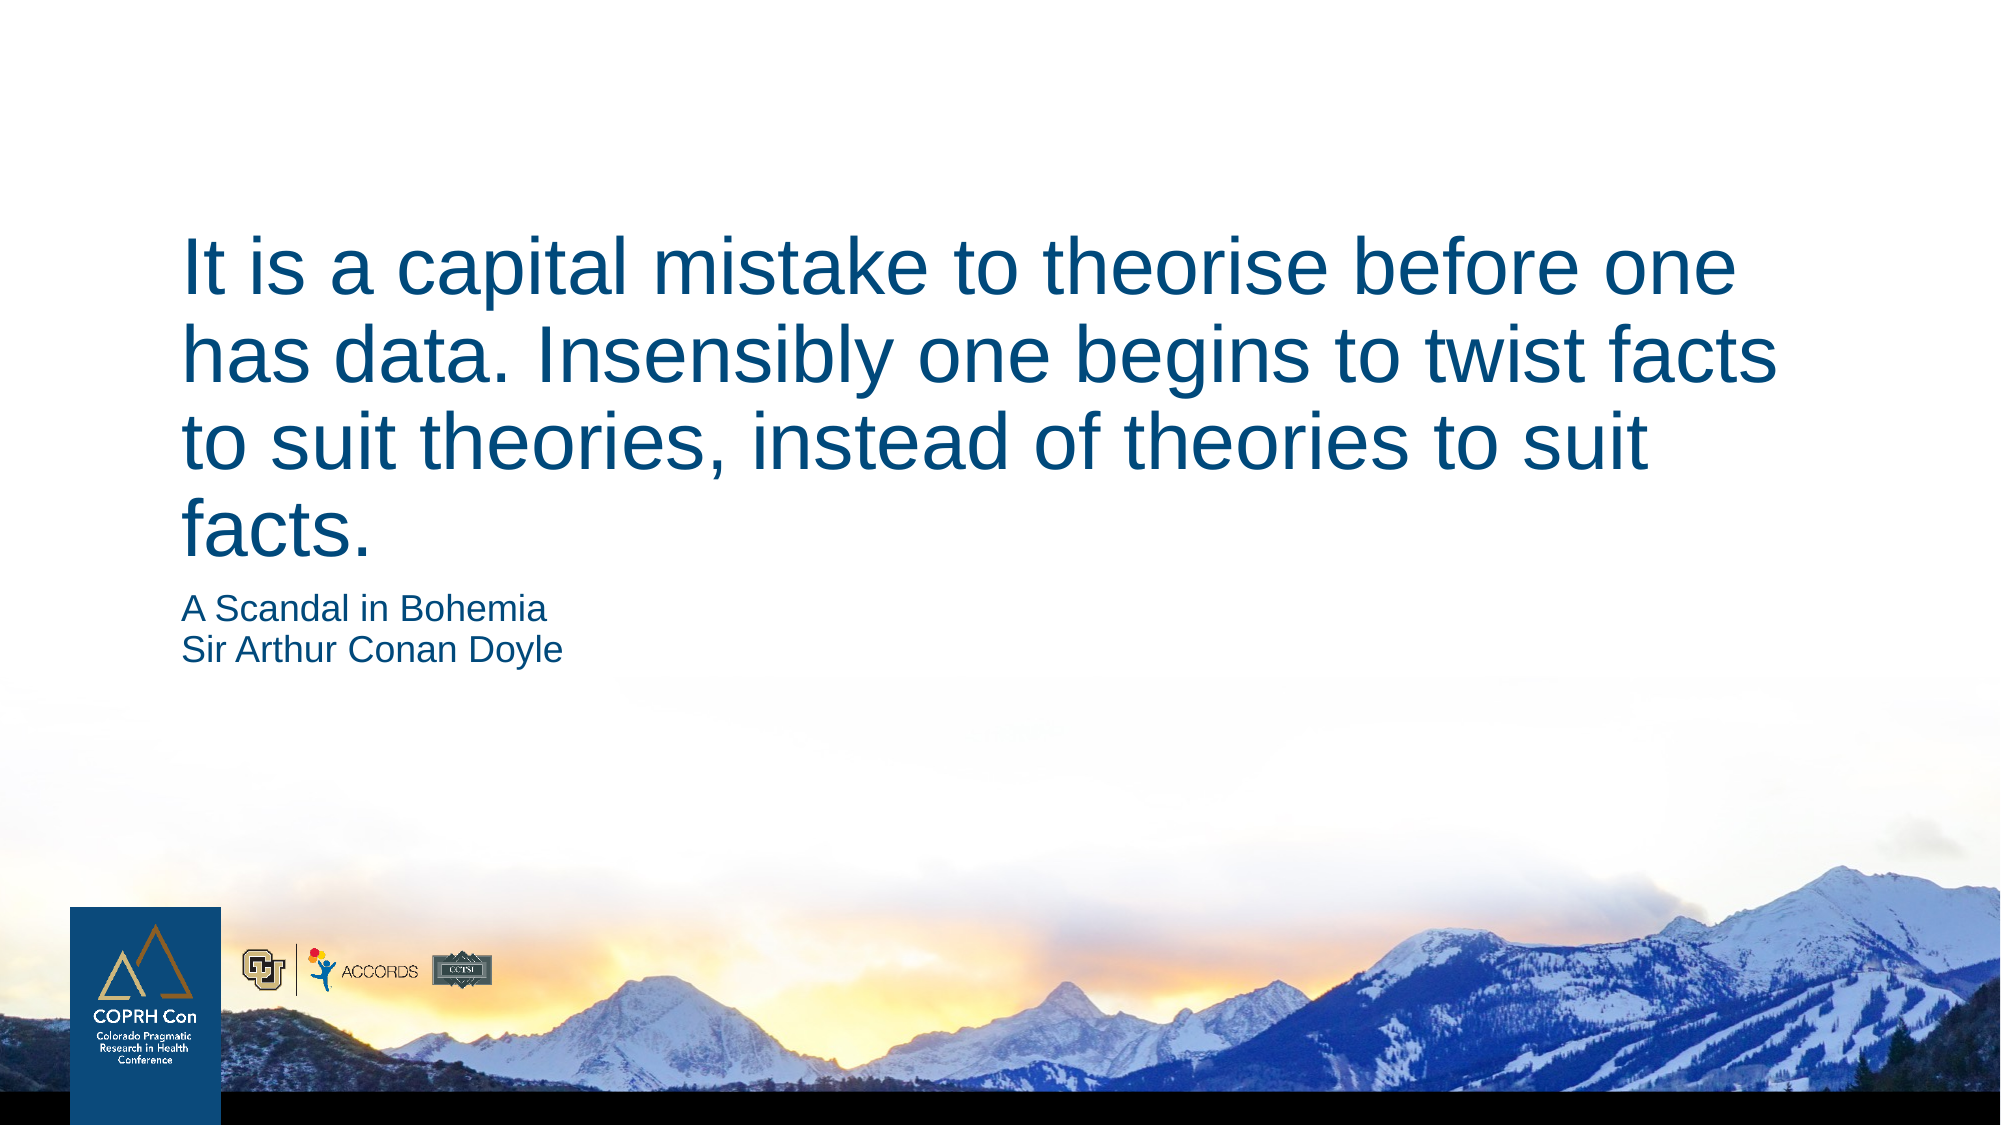

# It is a capital mistake to theorise before one has data. Insensibly one begins to twist facts to suit theories, instead of theories to suit facts.
A Scandal in Bohemia
Sir Arthur Conan Doyle